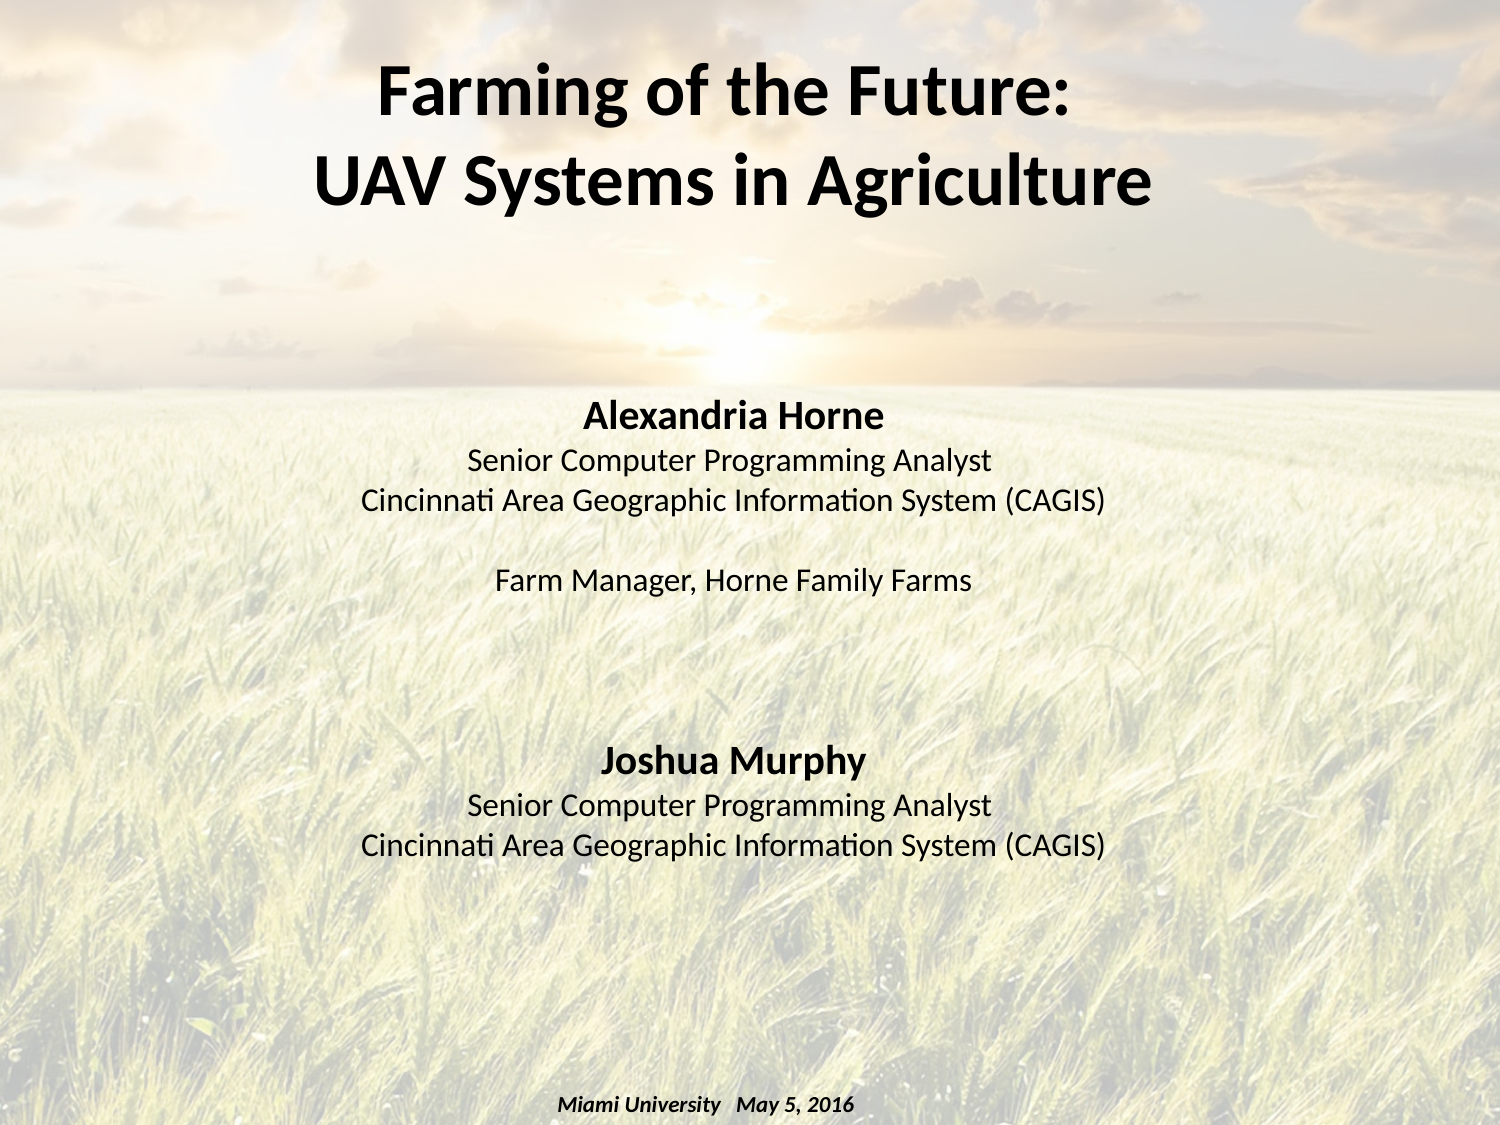

Farming of the Future:
UAV Systems in Agriculture
Alexandria Horne
Senior Computer Programming Analyst
Cincinnati Area Geographic Information System (CAGIS)

Farm Manager, Horne Family Farms
Joshua Murphy
Senior Computer Programming Analyst
Cincinnati Area Geographic Information System (CAGIS)
Miami University
May 5, 2016